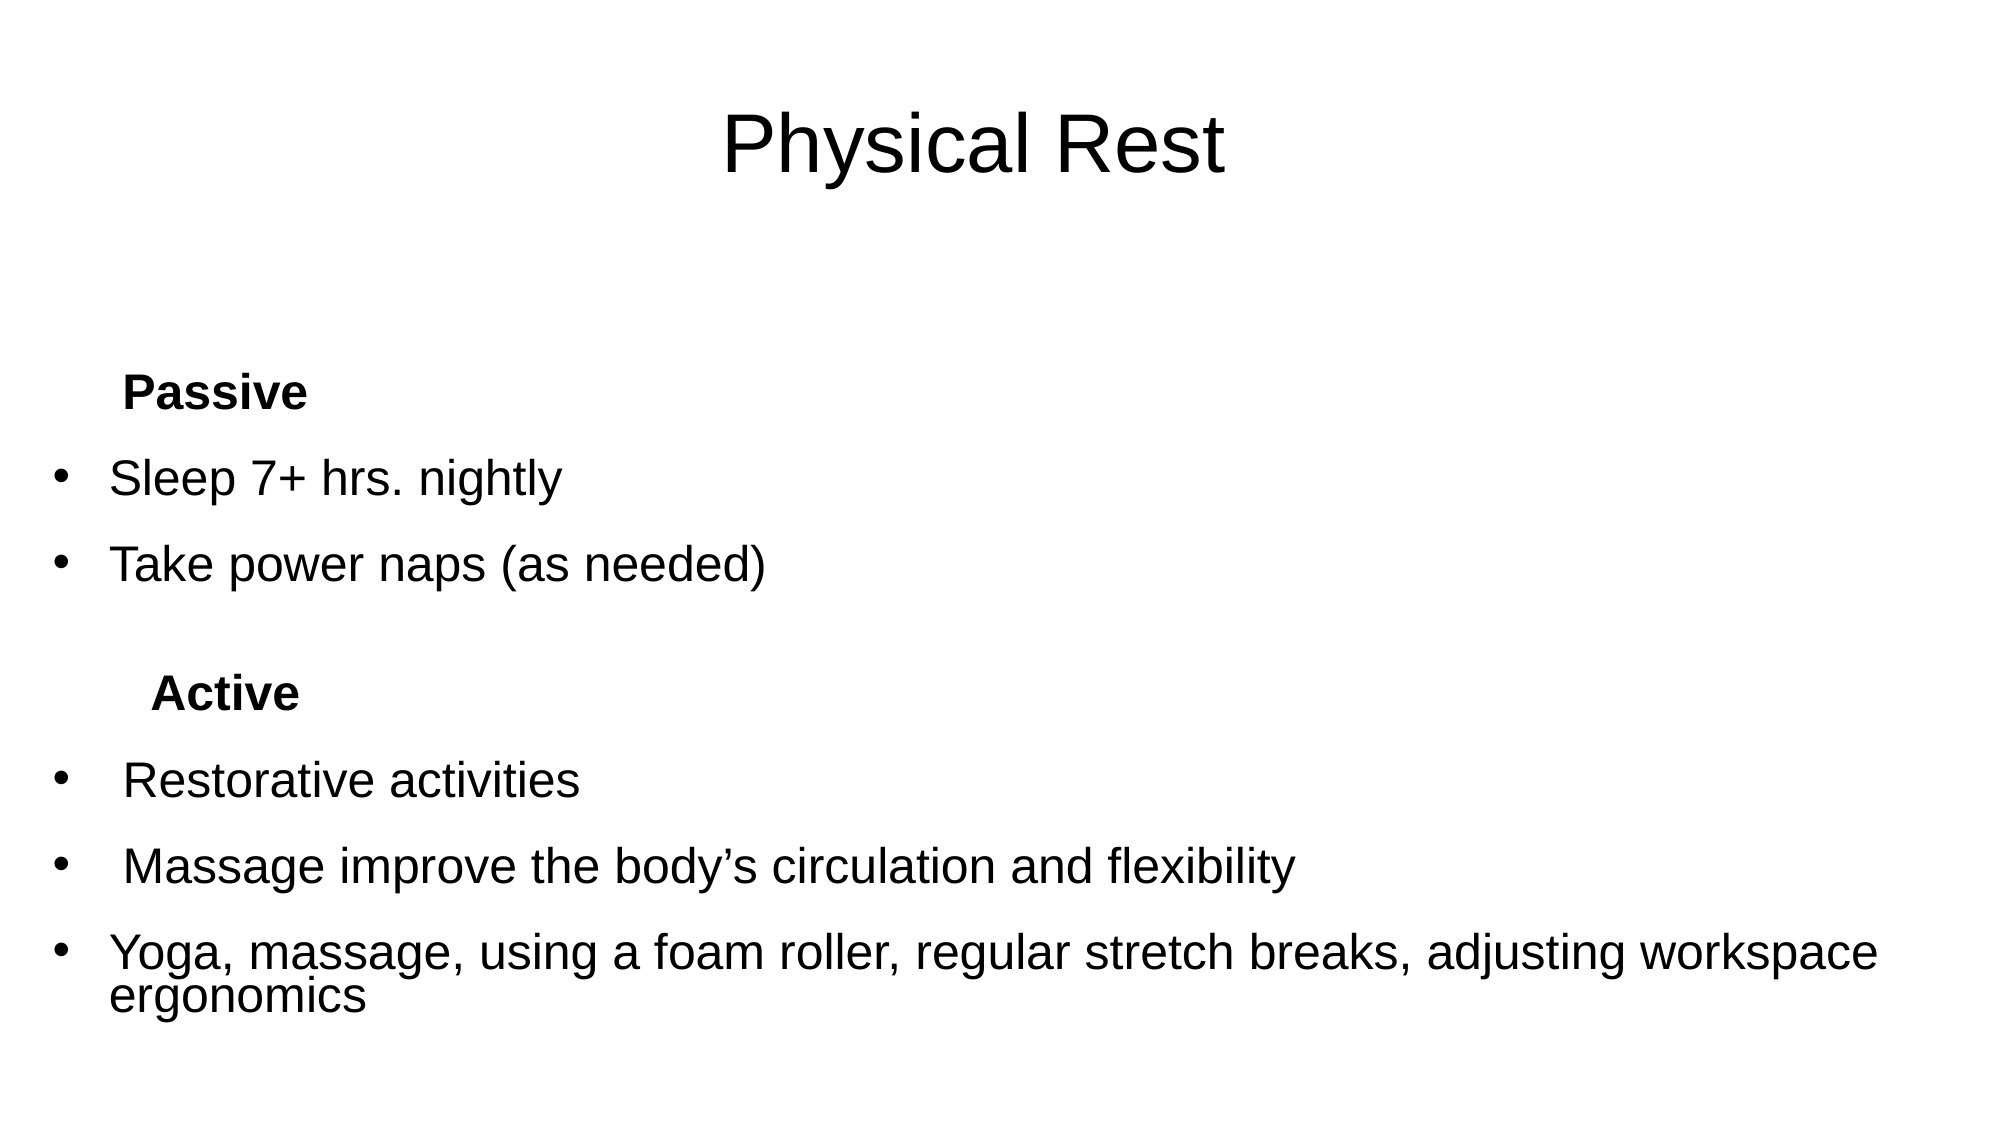

Physical Rest

     Passive

Sleep 7+ hrs. nightly

Take power naps (as needed)

       Active

 Restorative activities

 Massage improve the body’s circulation and flexibility

Yoga, massage, using a foam roller, regular stretch breaks, adjusting workspace ergonomics